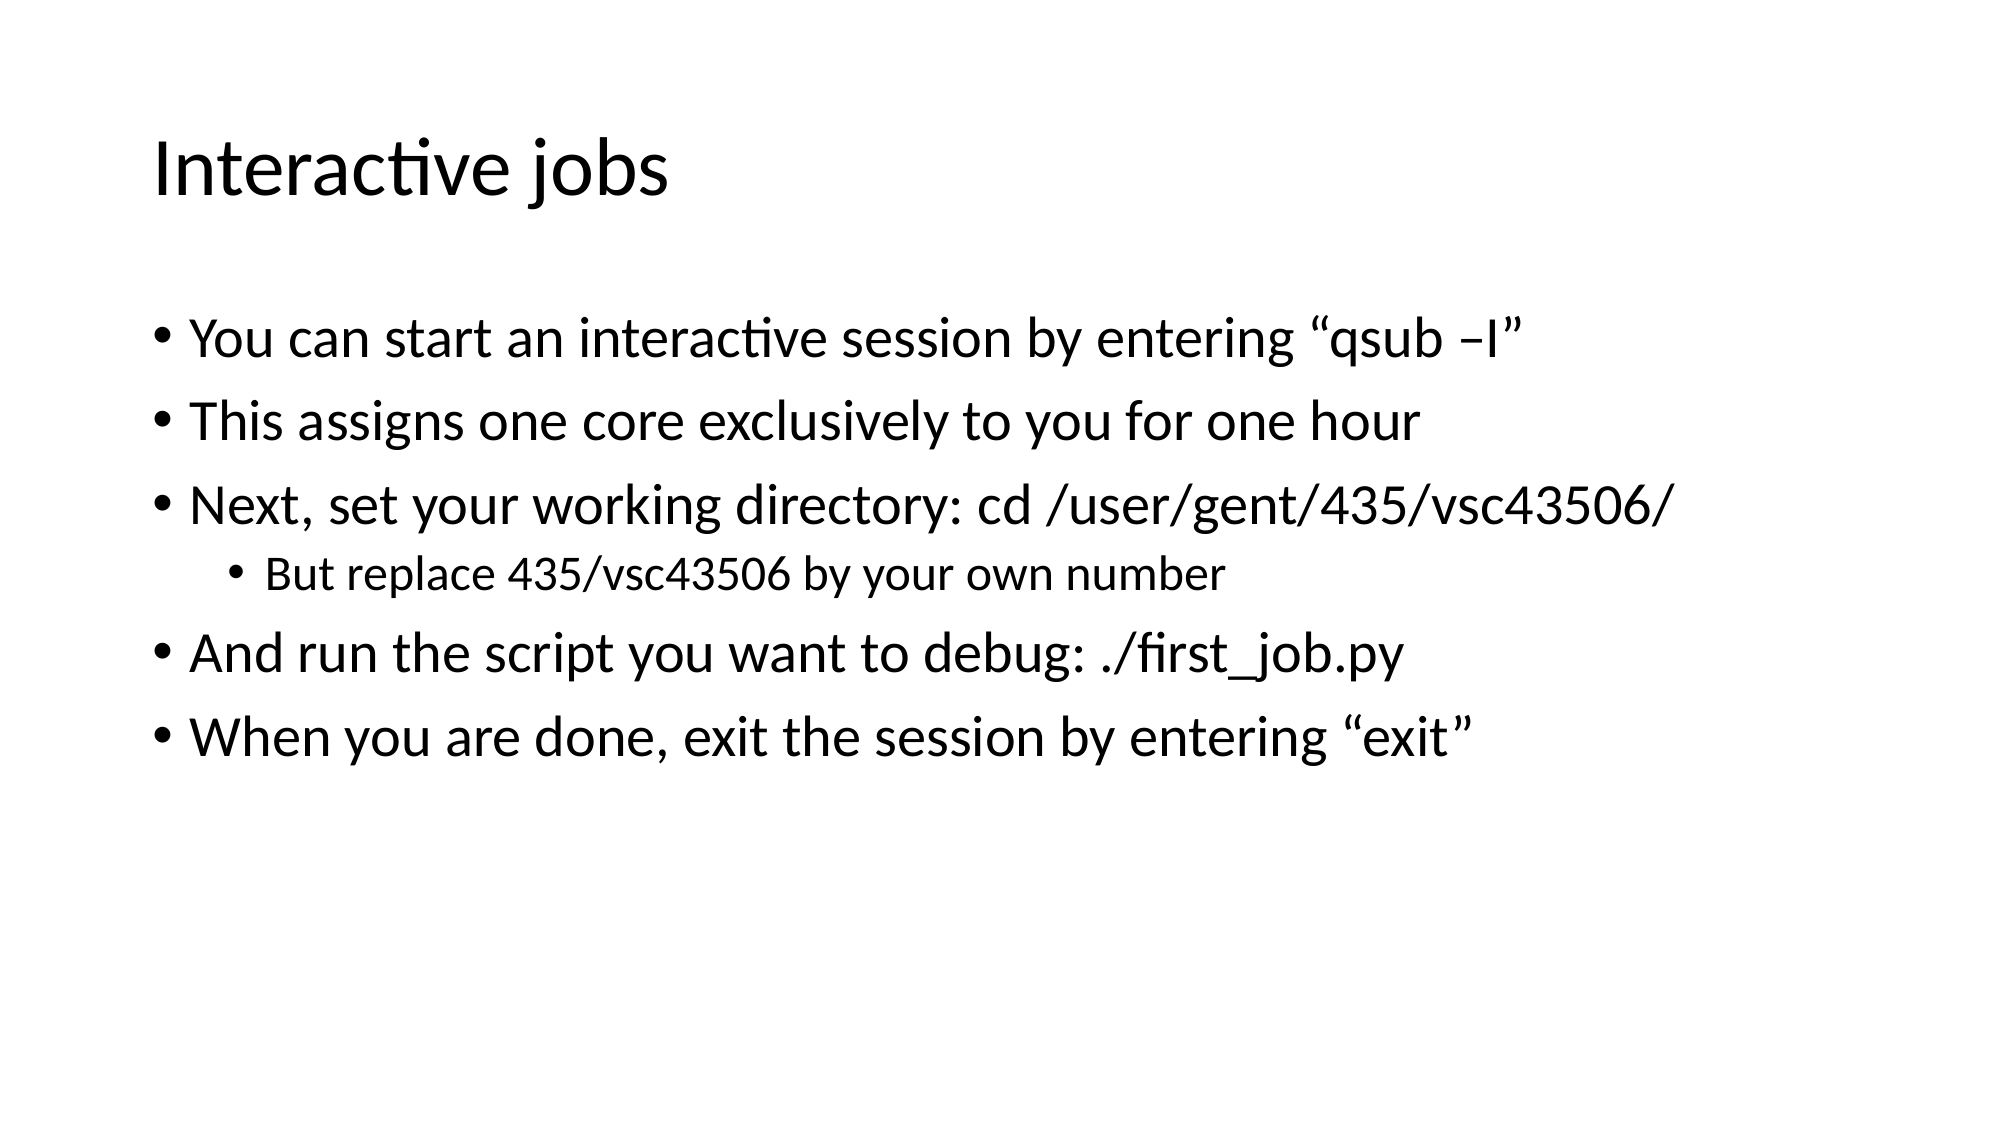

# Interactive jobs
You can start an interactive session by entering “qsub –I”
This assigns one core exclusively to you for one hour
Next, set your working directory: cd /user/gent/435/vsc43506/
But replace 435/vsc43506 by your own number
And run the script you want to debug: ./first_job.py
When you are done, exit the session by entering “exit”